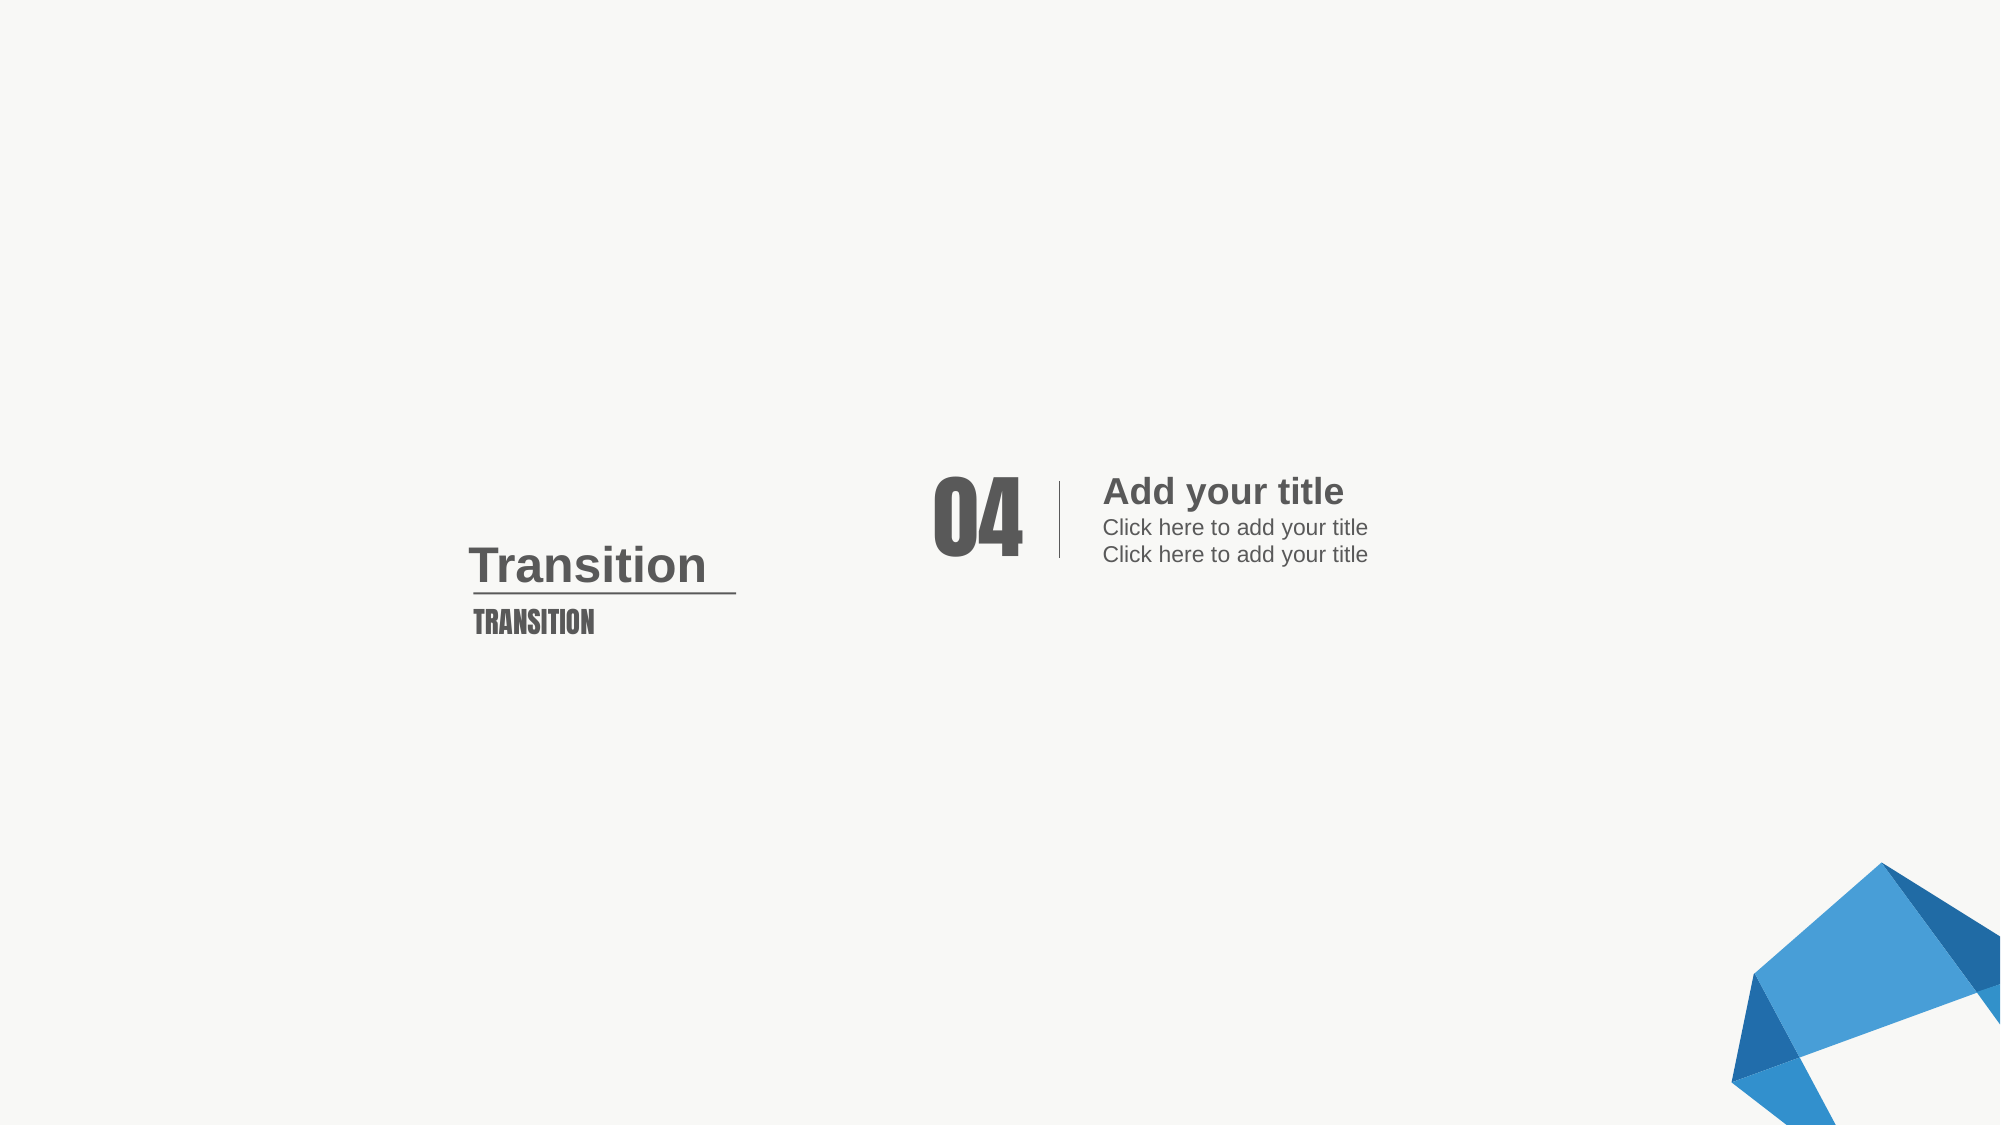

04
Add your title
Click here to add your title
Click here to add your title
Transition

TRANSITION